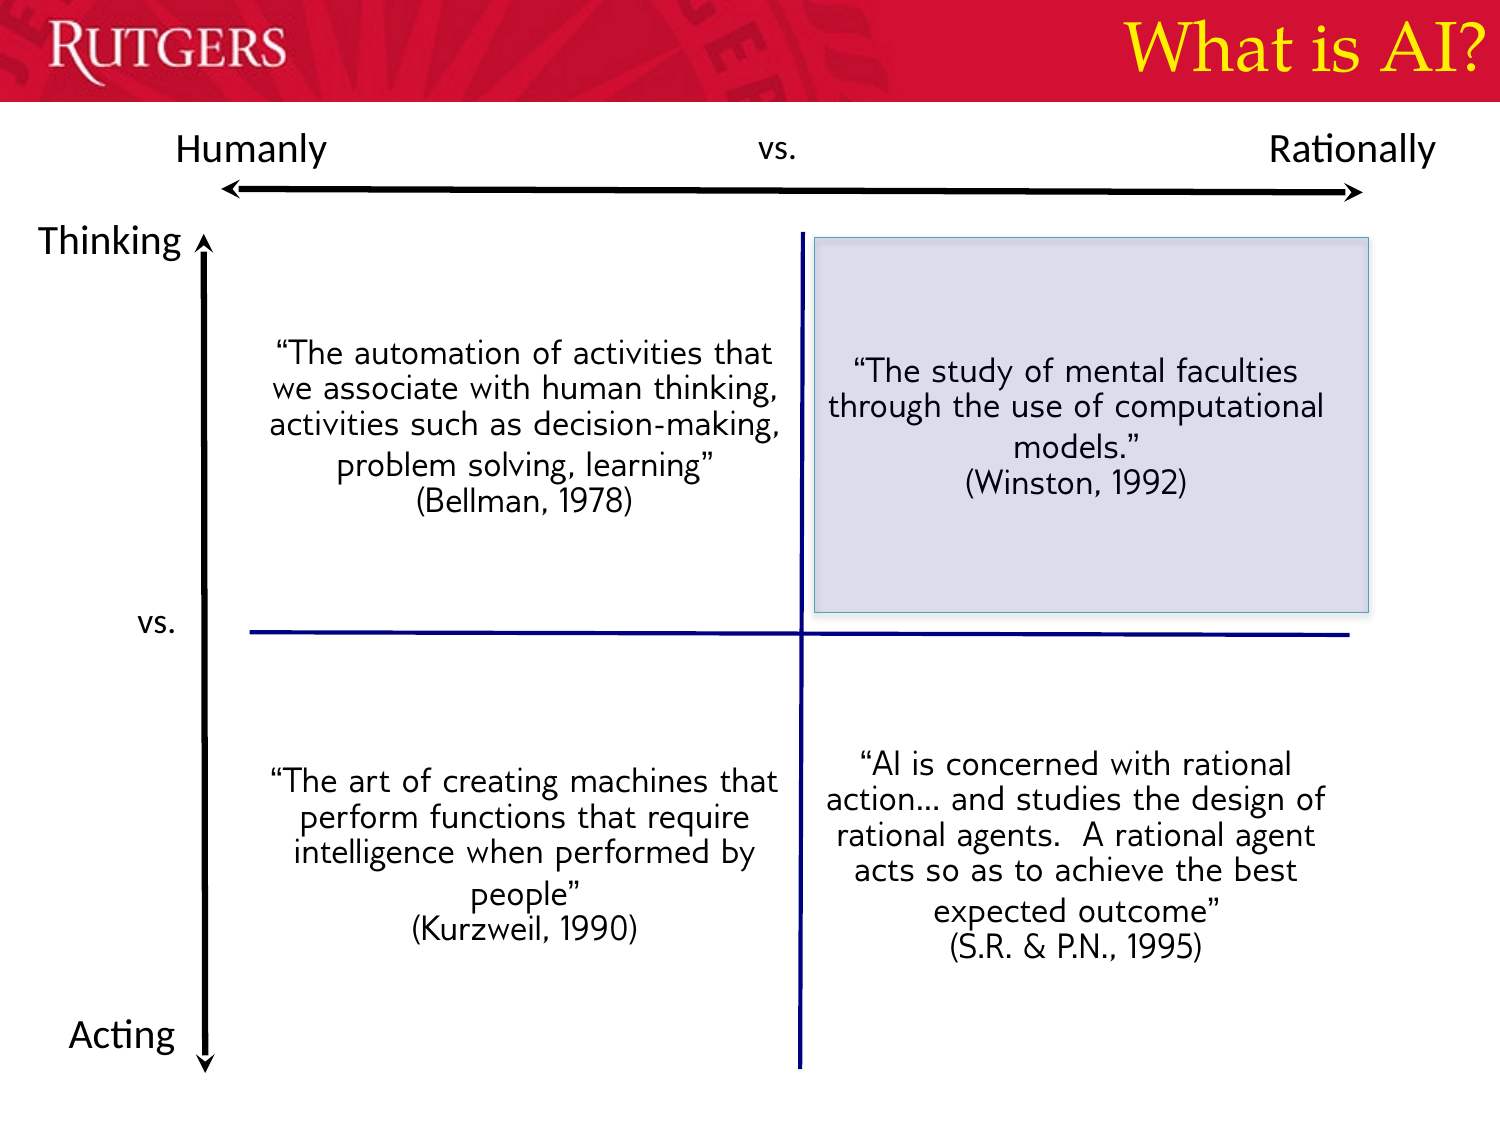

# What is AI?
Humanly
Rationally
vs.

Thinking
| “The automation of activities that we associate with human thinking, activities such as decision-making, problem solving, learning” (Bellman, 1978) | “The study of mental faculties through the use of computational models.” (Winston, 1992) |
| --- | --- |
| “The art of creating machines that perform functions that require intelligence when performed by people” (Kurzweil, 1990) | “AI is concerned with rational action... and studies the design of rational agents. A rational agent acts so as to achieve the best expected outcome” (S.R. & P.N., 1995) |

vs.

Acting